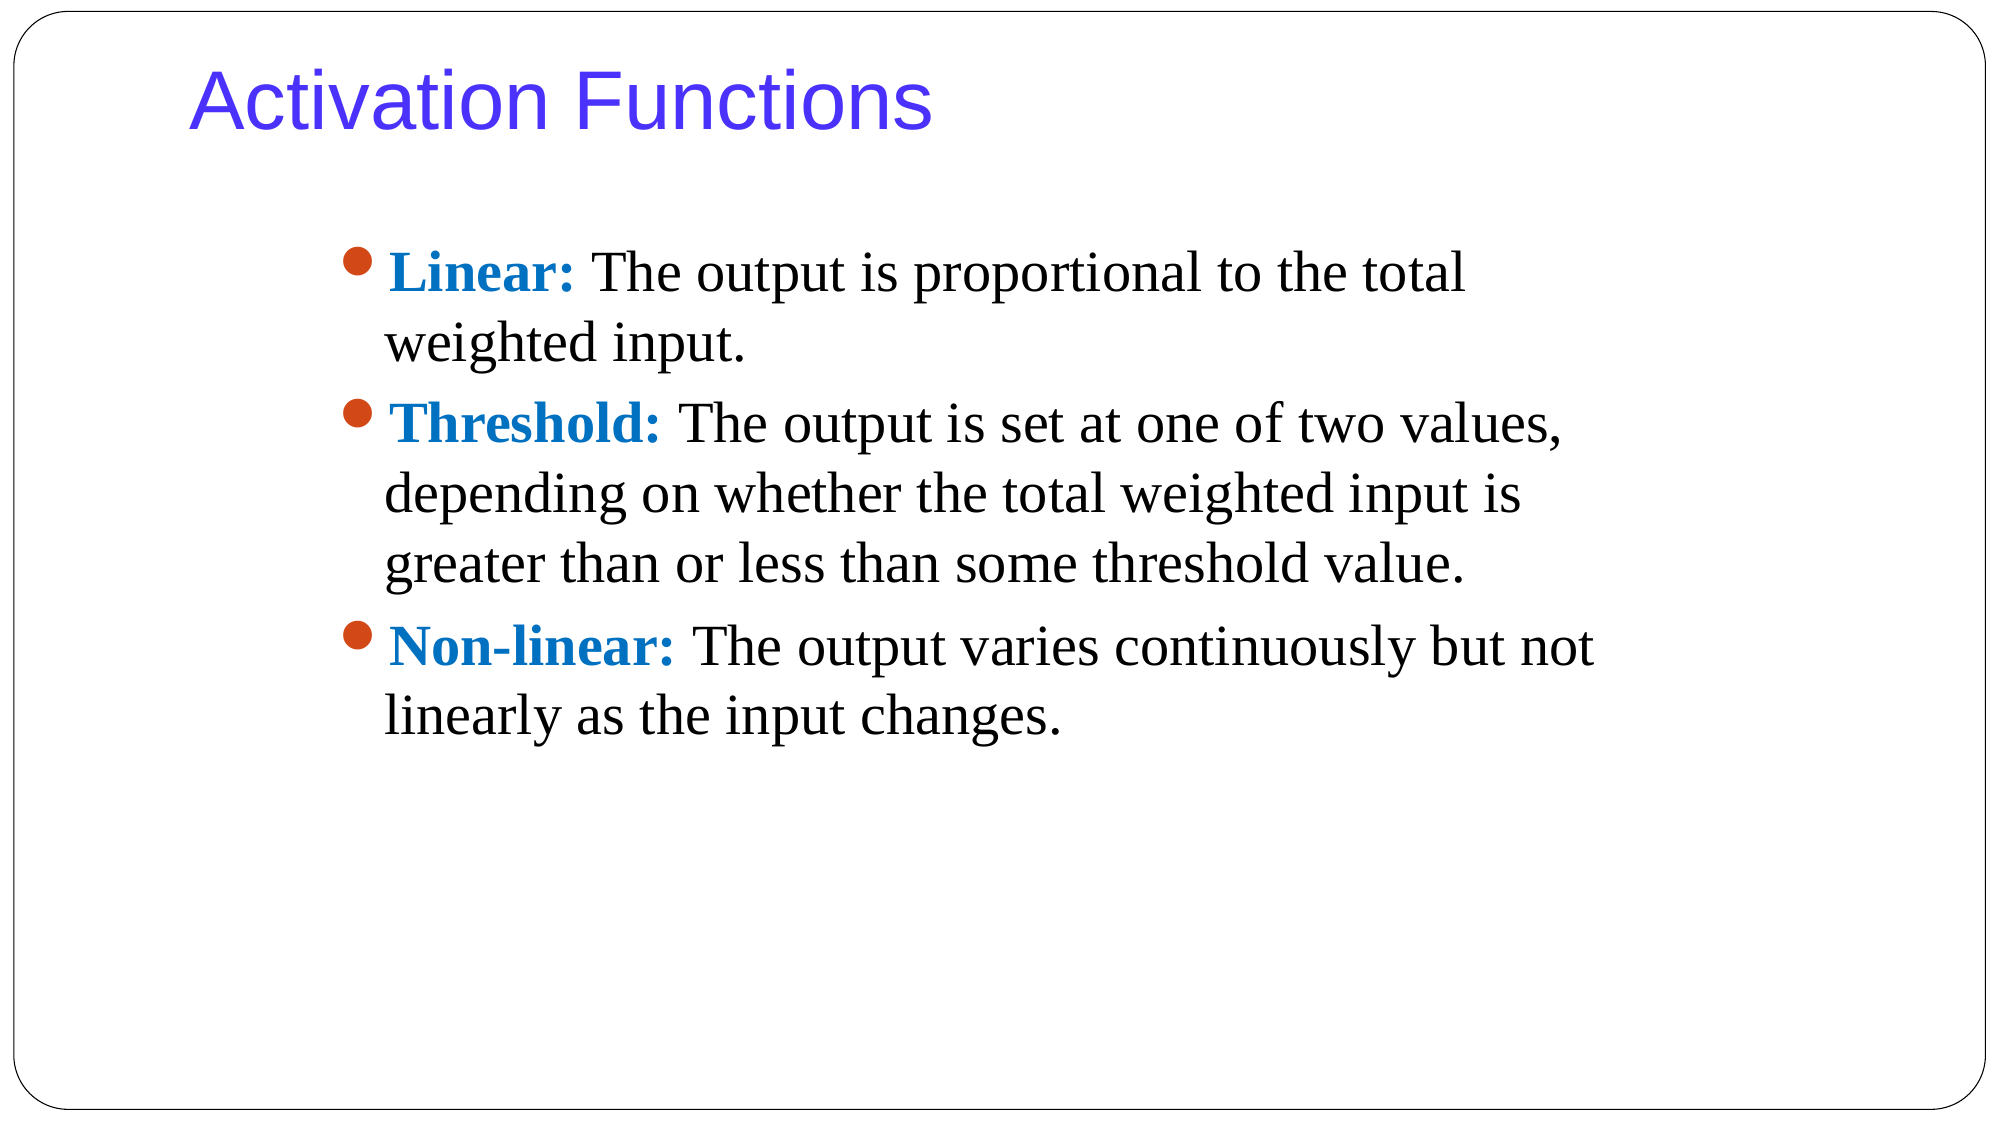

Activation Functions

Linear: The output is proportional to the total weighted input.
Threshold: The output is set at one of two values, depending on whether the total weighted input is greater than or less than some threshold value.
Non‐linear: The output varies continuously but not linearly as the input changes.